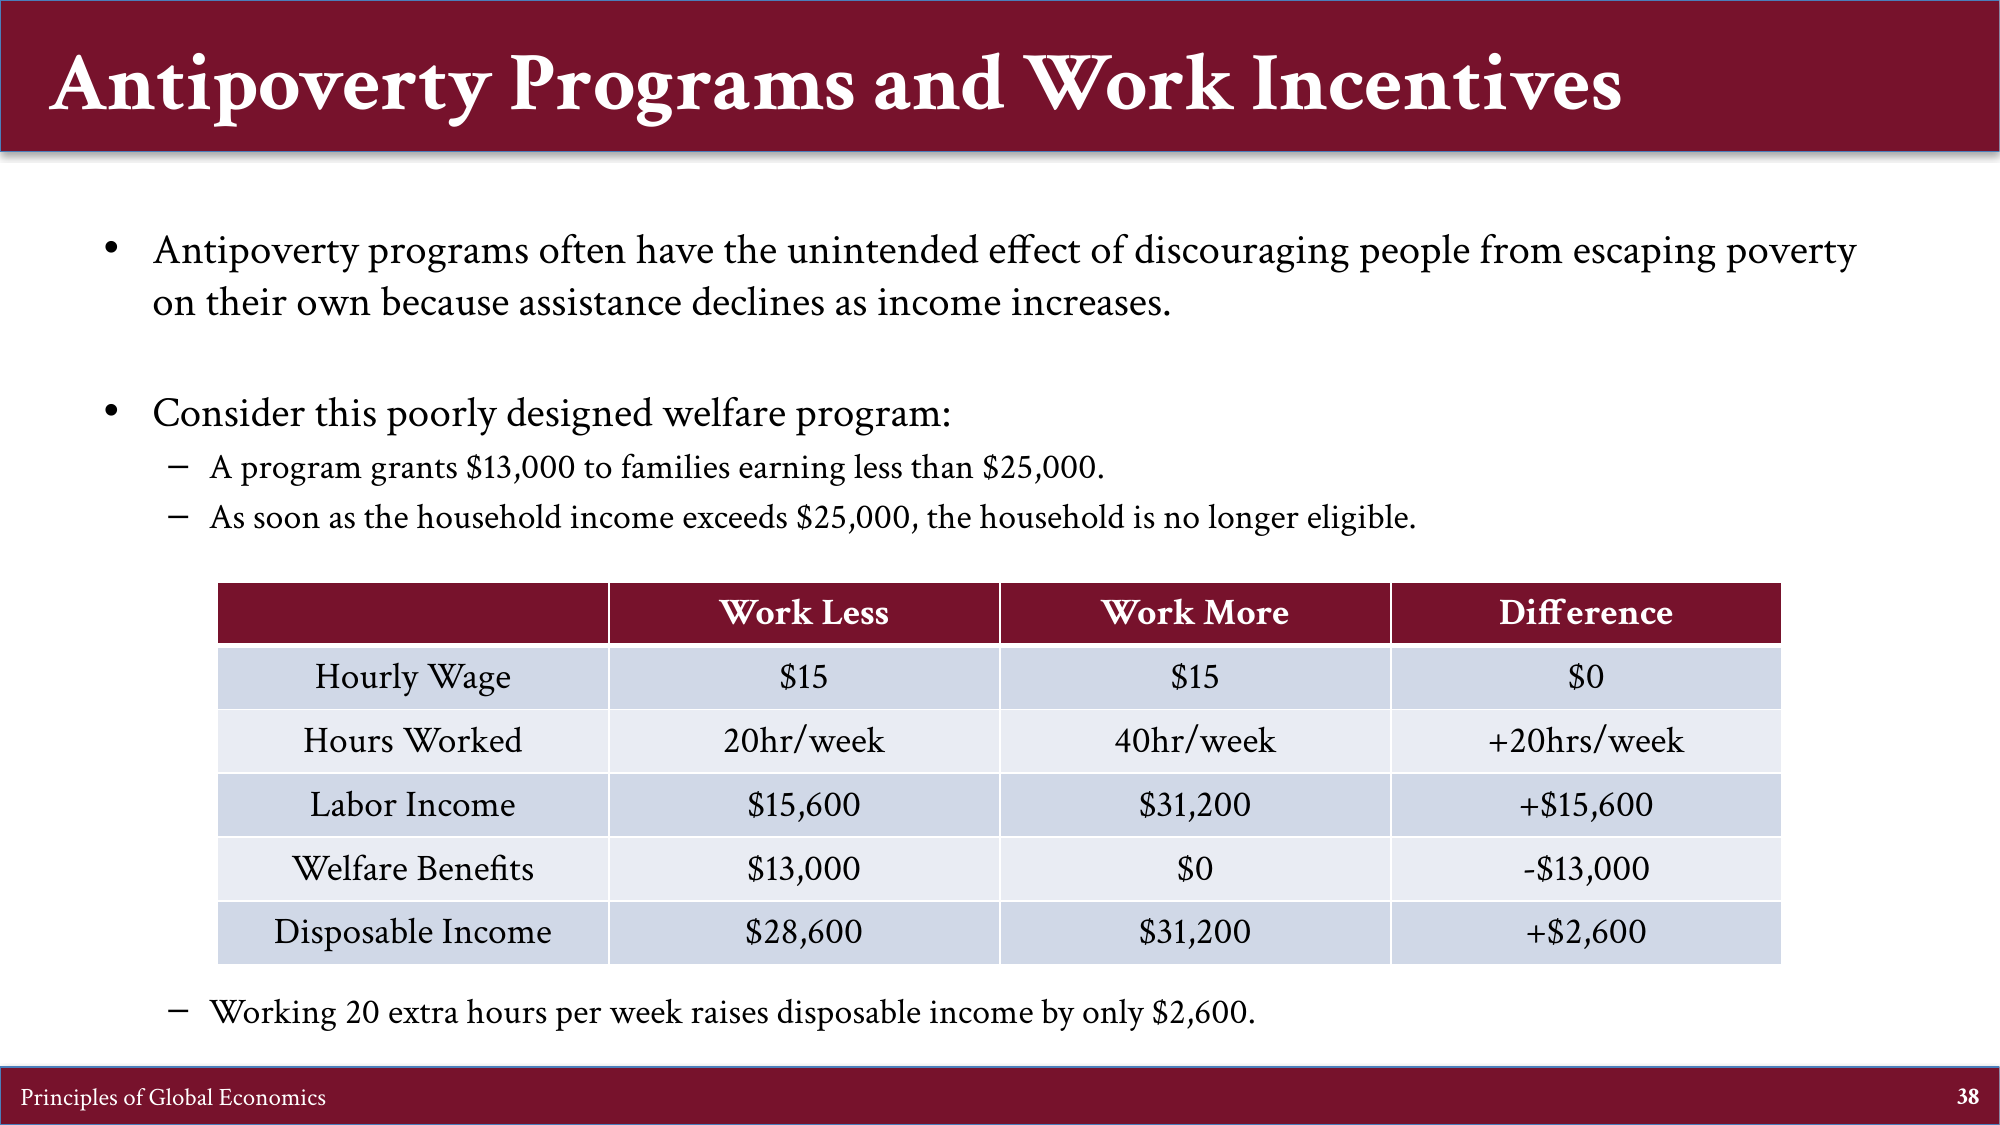

# Antipoverty Programs and Work Incentives
Antipoverty programs often have the unintended effect of discouraging people from escaping poverty on their own because assistance declines as income increases.

Consider this poorly designed welfare program:
A program grants $13,000 to families earning less than $25,000.
As soon as the household income exceeds $25,000, the household is no longer eligible.

Working 20 extra hours per week raises disposable income by only $2,600.
|  | Work Less | Work More | Difference |
| --- | --- | --- | --- |
| Hourly Wage | $15 | $15 | $0 |
| Hours Worked | 20hr/week | 40hr/week | +20hrs/week |
| Labor Income | $15,600 | $31,200 | +$15,600 |
| Welfare Benefits | $13,000 | $0 | -$13,000 |
| Disposable Income | $28,600 | $31,200 | +$2,600 |

 Principles of Global Economics
38